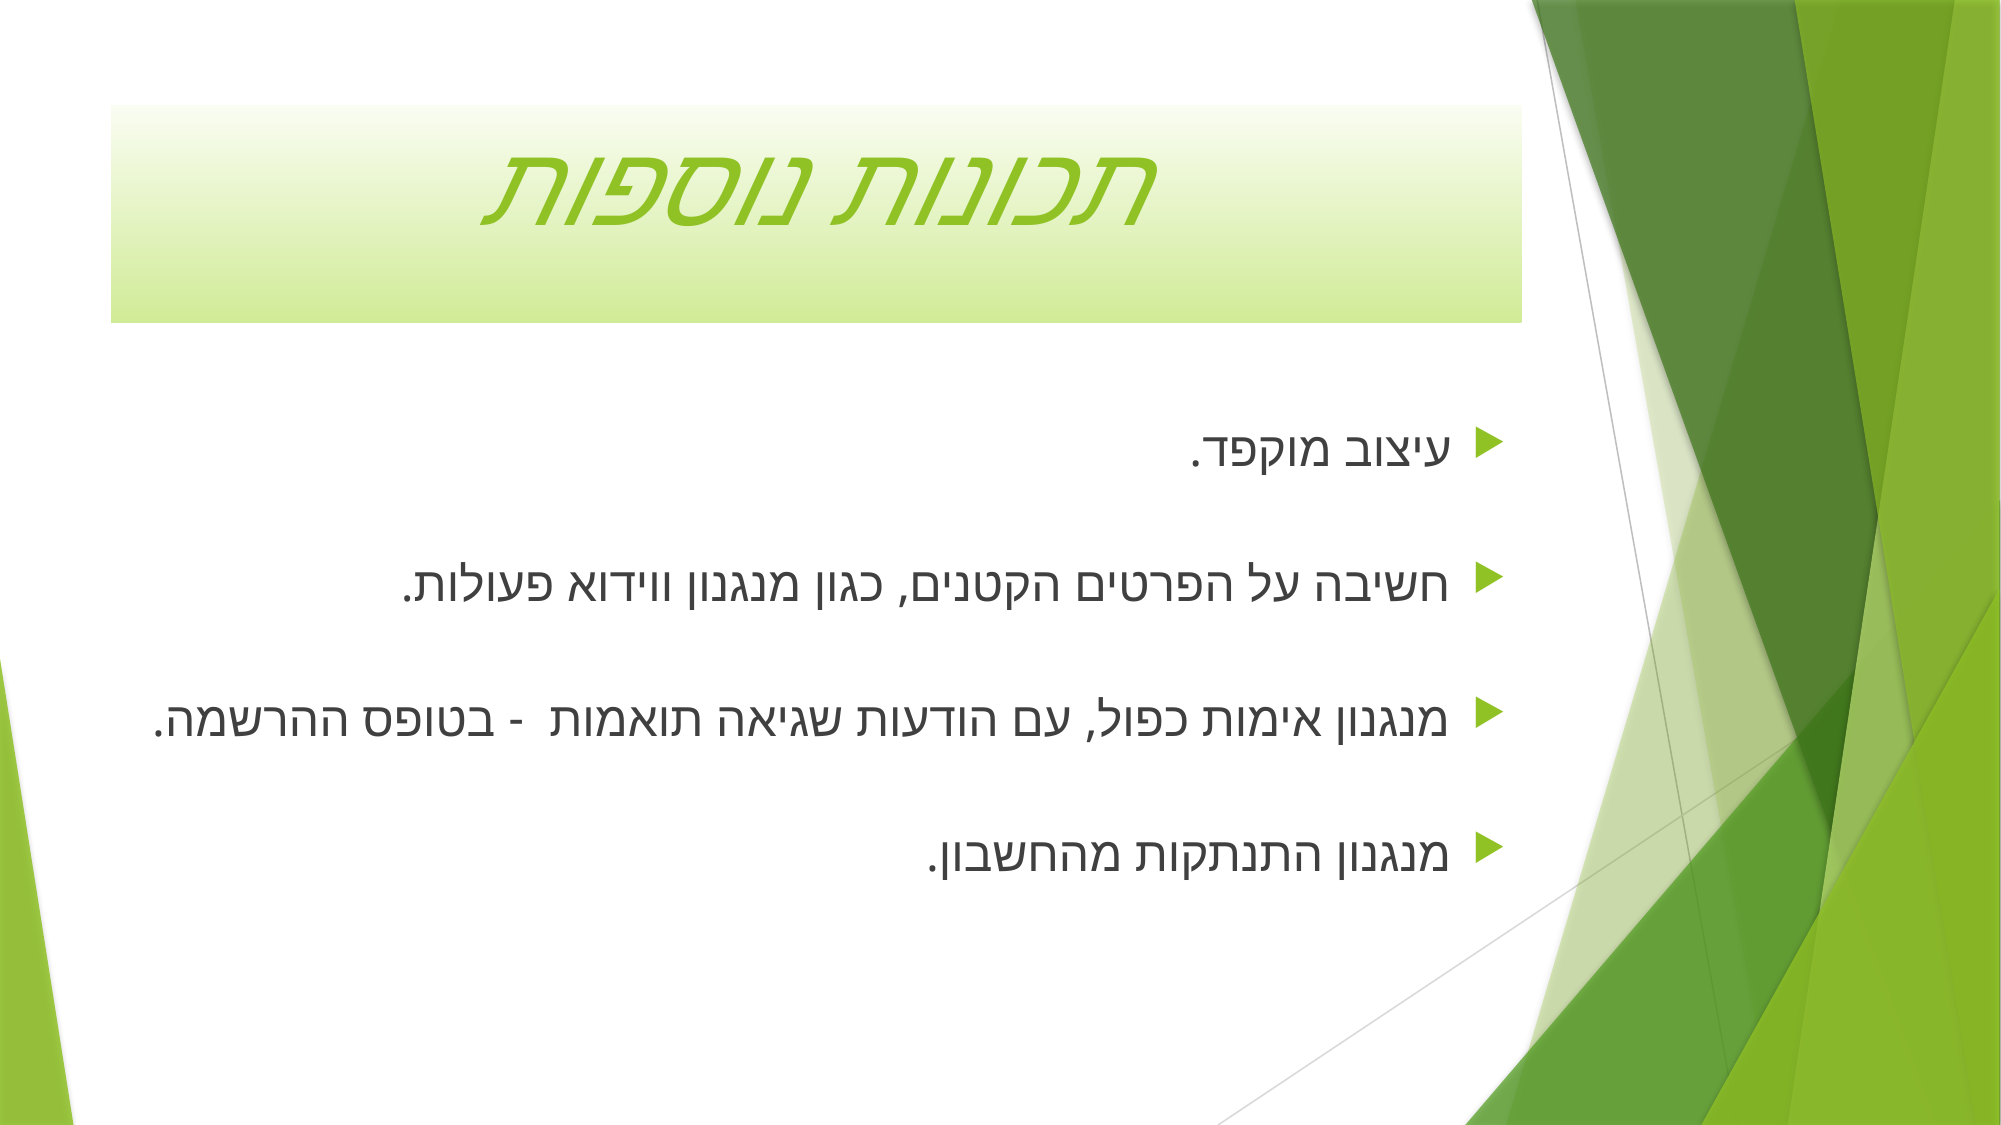

# תכונות נוספות
עיצוב מוקפד.
חשיבה על הפרטים הקטנים, כגון מנגנון ווידוא פעולות.
מנגנון אימות כפול, עם הודעות שגיאה תואמות  - בטופס ההרשמה.
מנגנון התנתקות מהחשבון.